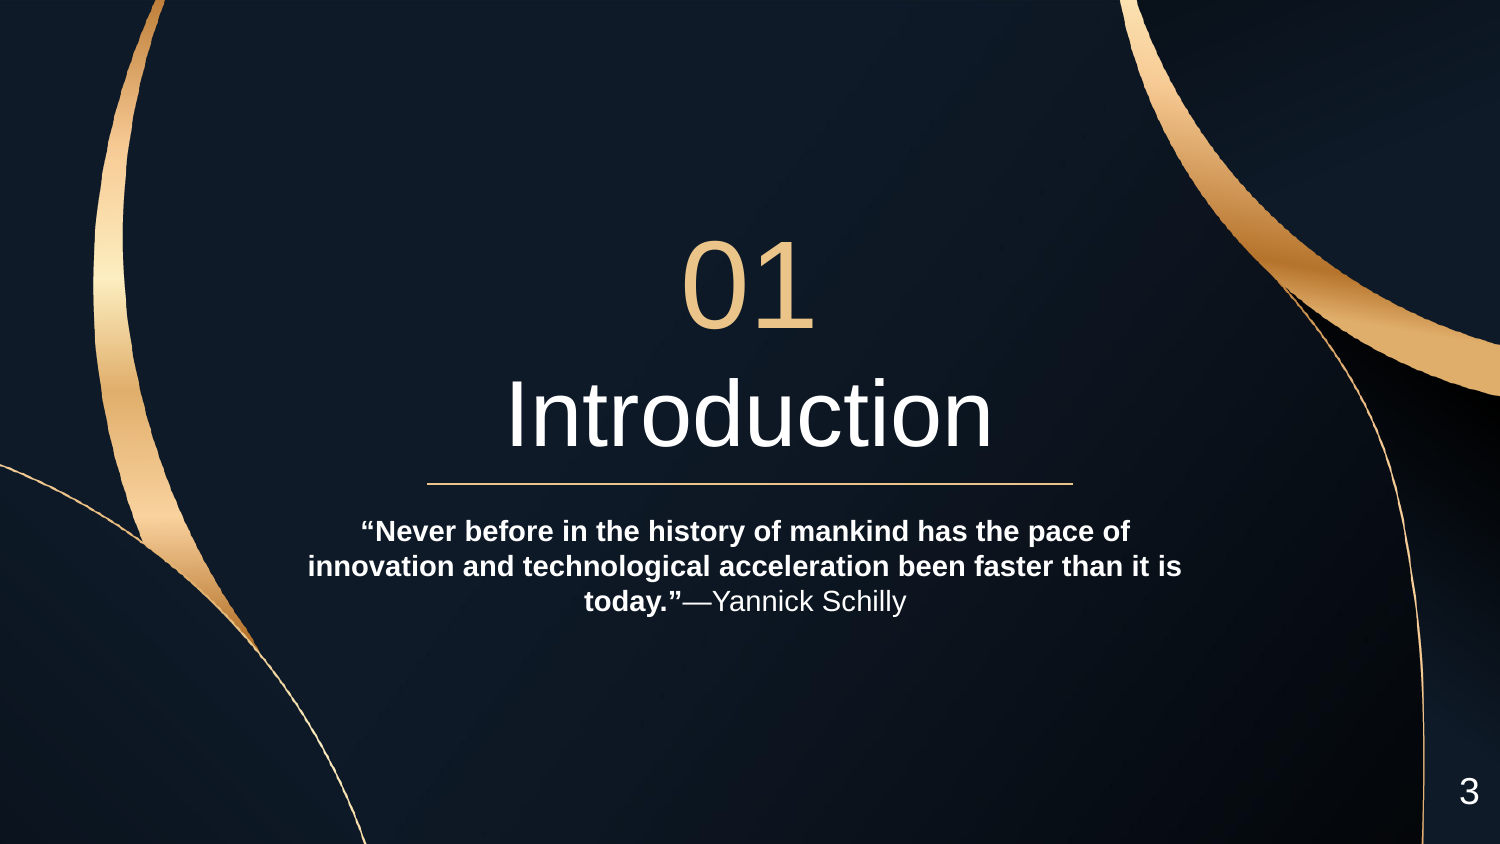

01
# Introduction
“Never before in the history of mankind has the pace of innovation and technological acceleration been faster than it is today.”—Yannick Schilly
3